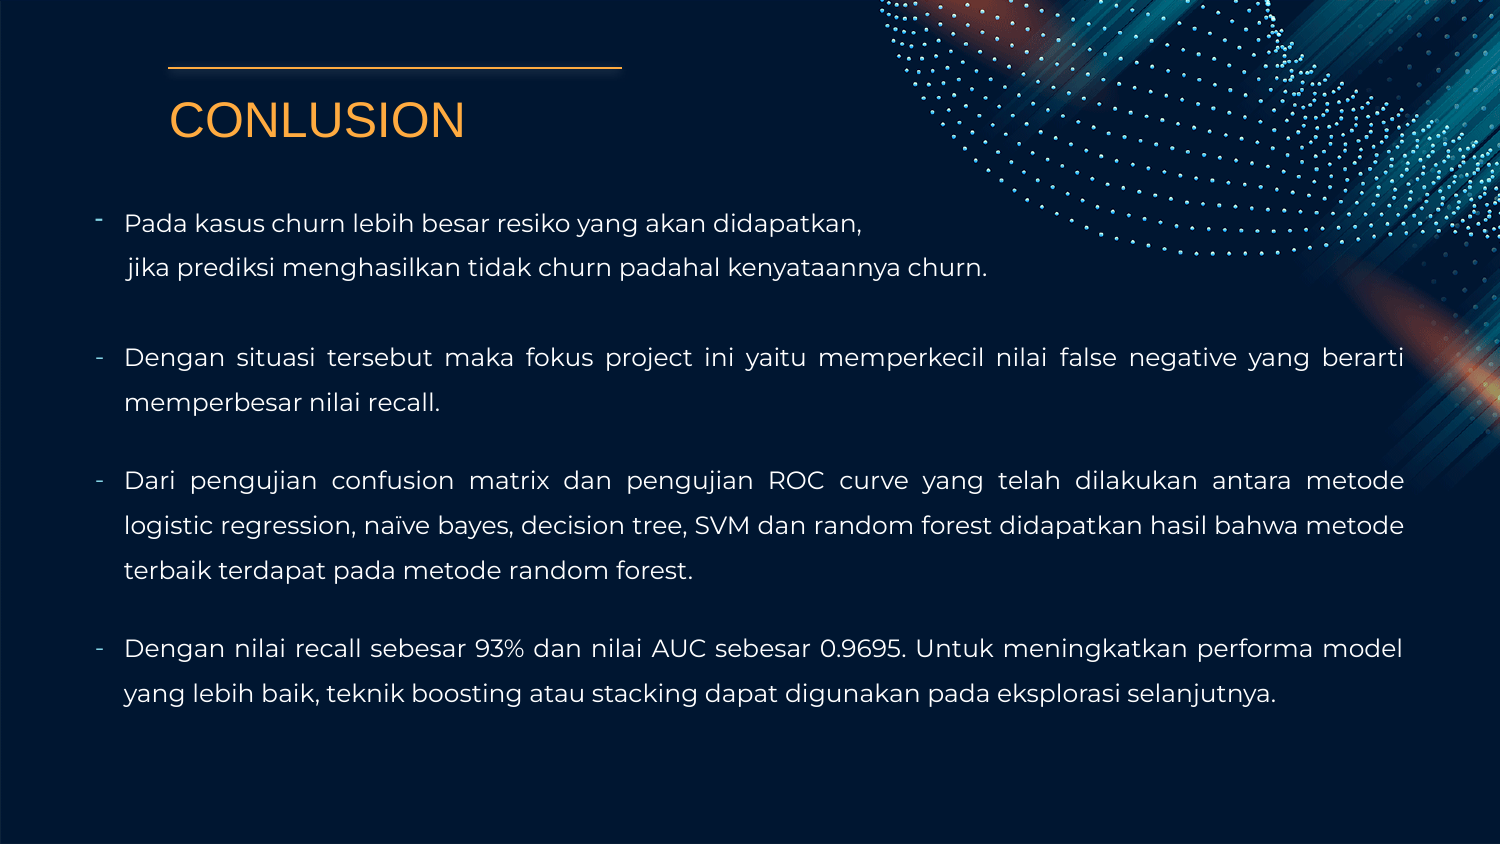

# CONLUSION
Pada kasus churn lebih besar resiko yang akan didapatkan,
     jika prediksi menghasilkan tidak churn padahal kenyataannya churn.

Dengan situasi tersebut maka fokus project ini yaitu memperkecil nilai false negative yang berarti memperbesar nilai recall.
Dari pengujian confusion matrix dan pengujian ROC curve yang telah dilakukan antara metode logistic regression, naïve bayes, decision tree, SVM dan random forest didapatkan hasil bahwa metode terbaik terdapat pada metode random forest.
Dengan nilai recall sebesar 93% dan nilai AUC sebesar 0.9695. Untuk meningkatkan performa model yang lebih baik, teknik boosting atau stacking dapat digunakan pada eksplorasi selanjutnya.